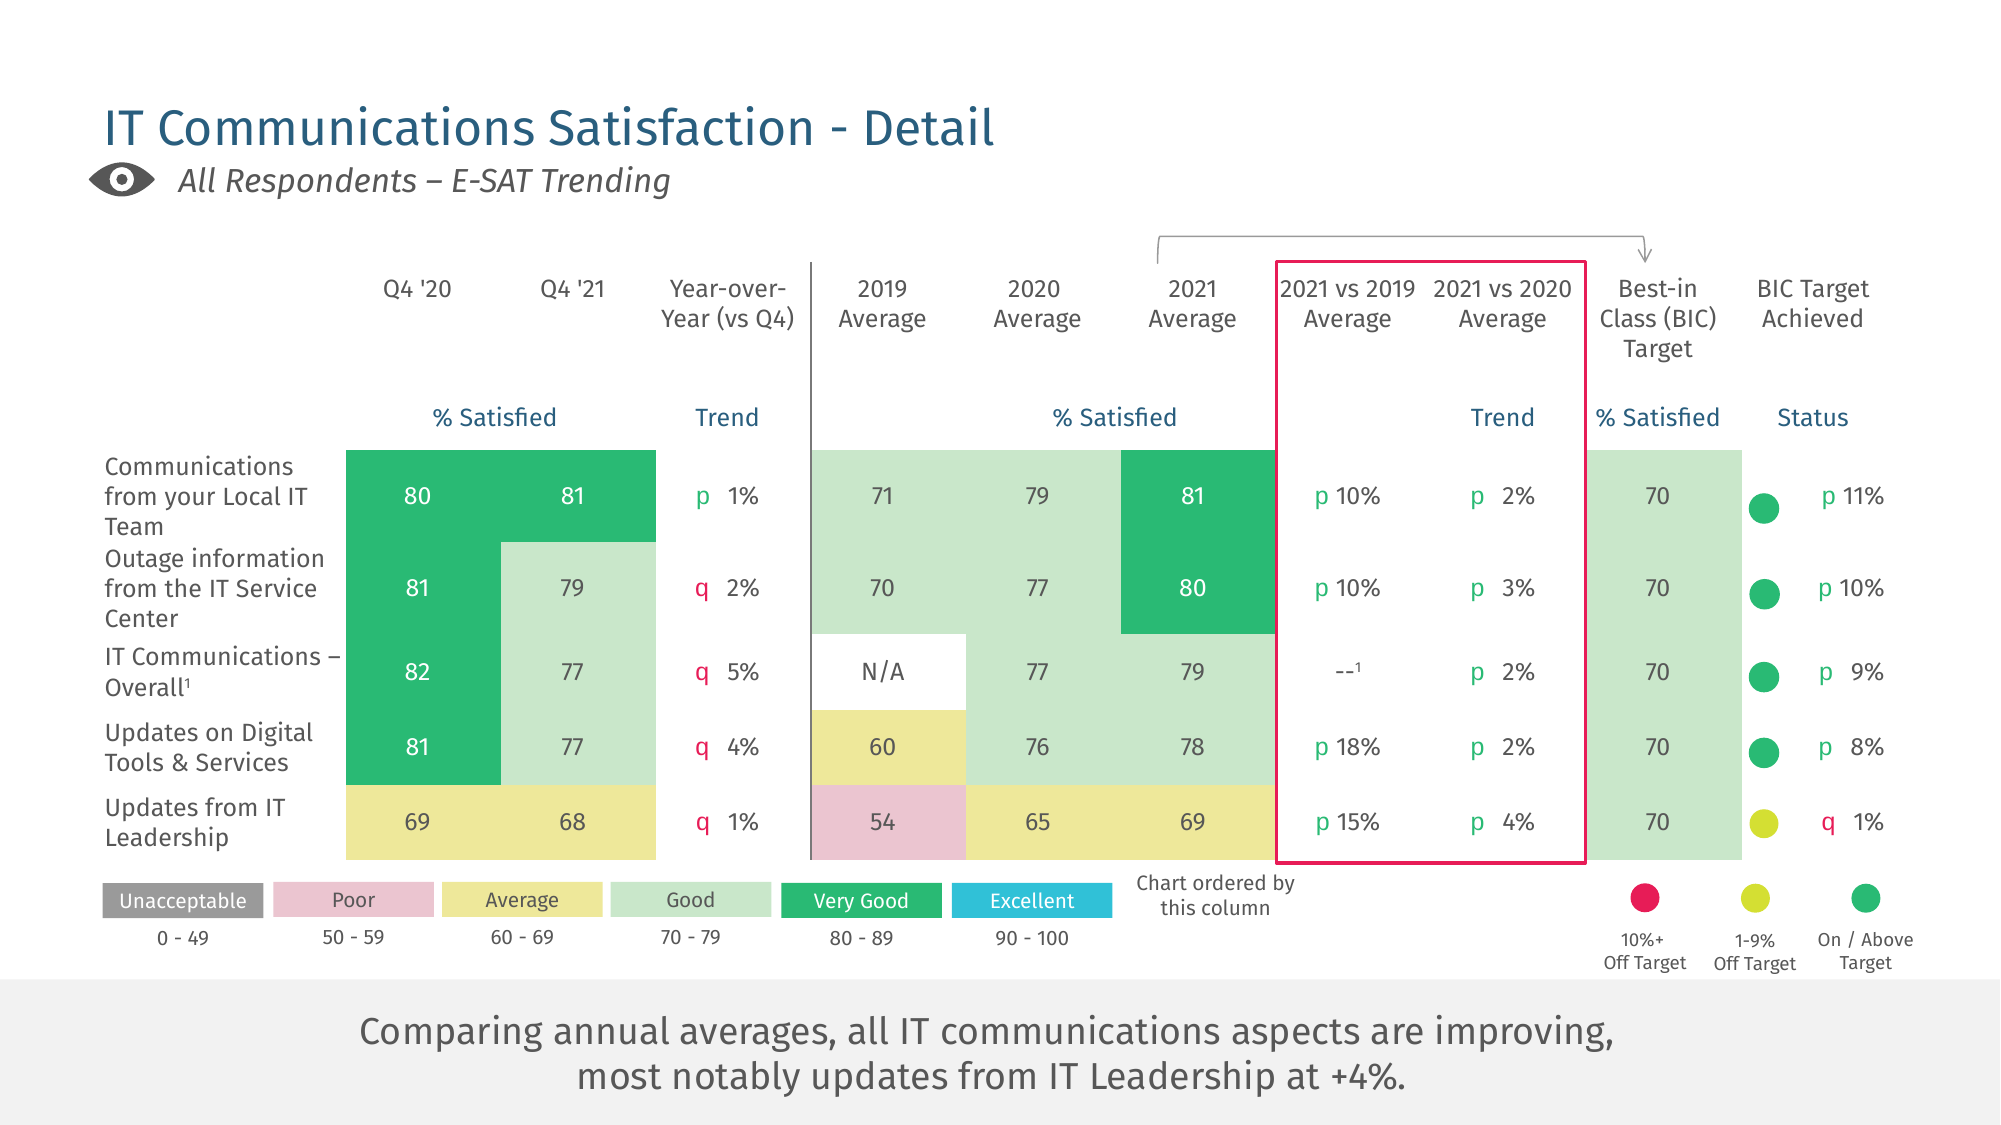

# IT Communications Satisfaction - Detail

All Respondents – E-SAT Trending

|  | Q4 '20 | Q4 '21 | Year-over-Year (vs Q4) | 2019 Average | 2020 Average | 2021 Average | 2021 vs 2019 Average | 2021 vs 2020 Average | Best-in Class (BIC) Target | BIC Target Achieved |
| --- | --- | --- | --- | --- | --- | --- | --- | --- | --- | --- |
|  | % Satisfied |  | Trend |  | % Satisfied |  |  | Trend | % Satisfied | Status |
| Communications from your Local IT Team | 80 | 81 | p 11% | 71 | 79 | 81 | p 10% | p 12% | 70 | p 11% |
| Outage information from the IT Service Center | 81 | 79 | q 12% | 70 | 77 | 80 | p 10% | p 13% | 70 | p 10% |
| IT Communications – Overall1 | 82 | 77 | q 15% | N/A | 77 | 79 | --1 | p 12% | 70 | p 19% |
| Updates on Digital Tools & Services | 81 | 77 | q 14% | 60 | 76 | 78 | p 18% | p 12% | 70 | p 18% |
| Updates from IT Leadership | 69 | 68 | q 11% | 54 | 65 | 69 | p 15% | p 14% | 70 | q 11% |

Chart ordered by this column
Good
Average
Poor
Excellent
Very Good
Unacceptable
70 - 79
60 - 69
50 - 59
90 - 100
80 - 89
0 - 49

On / Above Target
1-9%
Off Target
10%+
Off Target
Comparing annual averages, all IT communications aspects are improving,
most notably updates from IT Leadership at +4%.